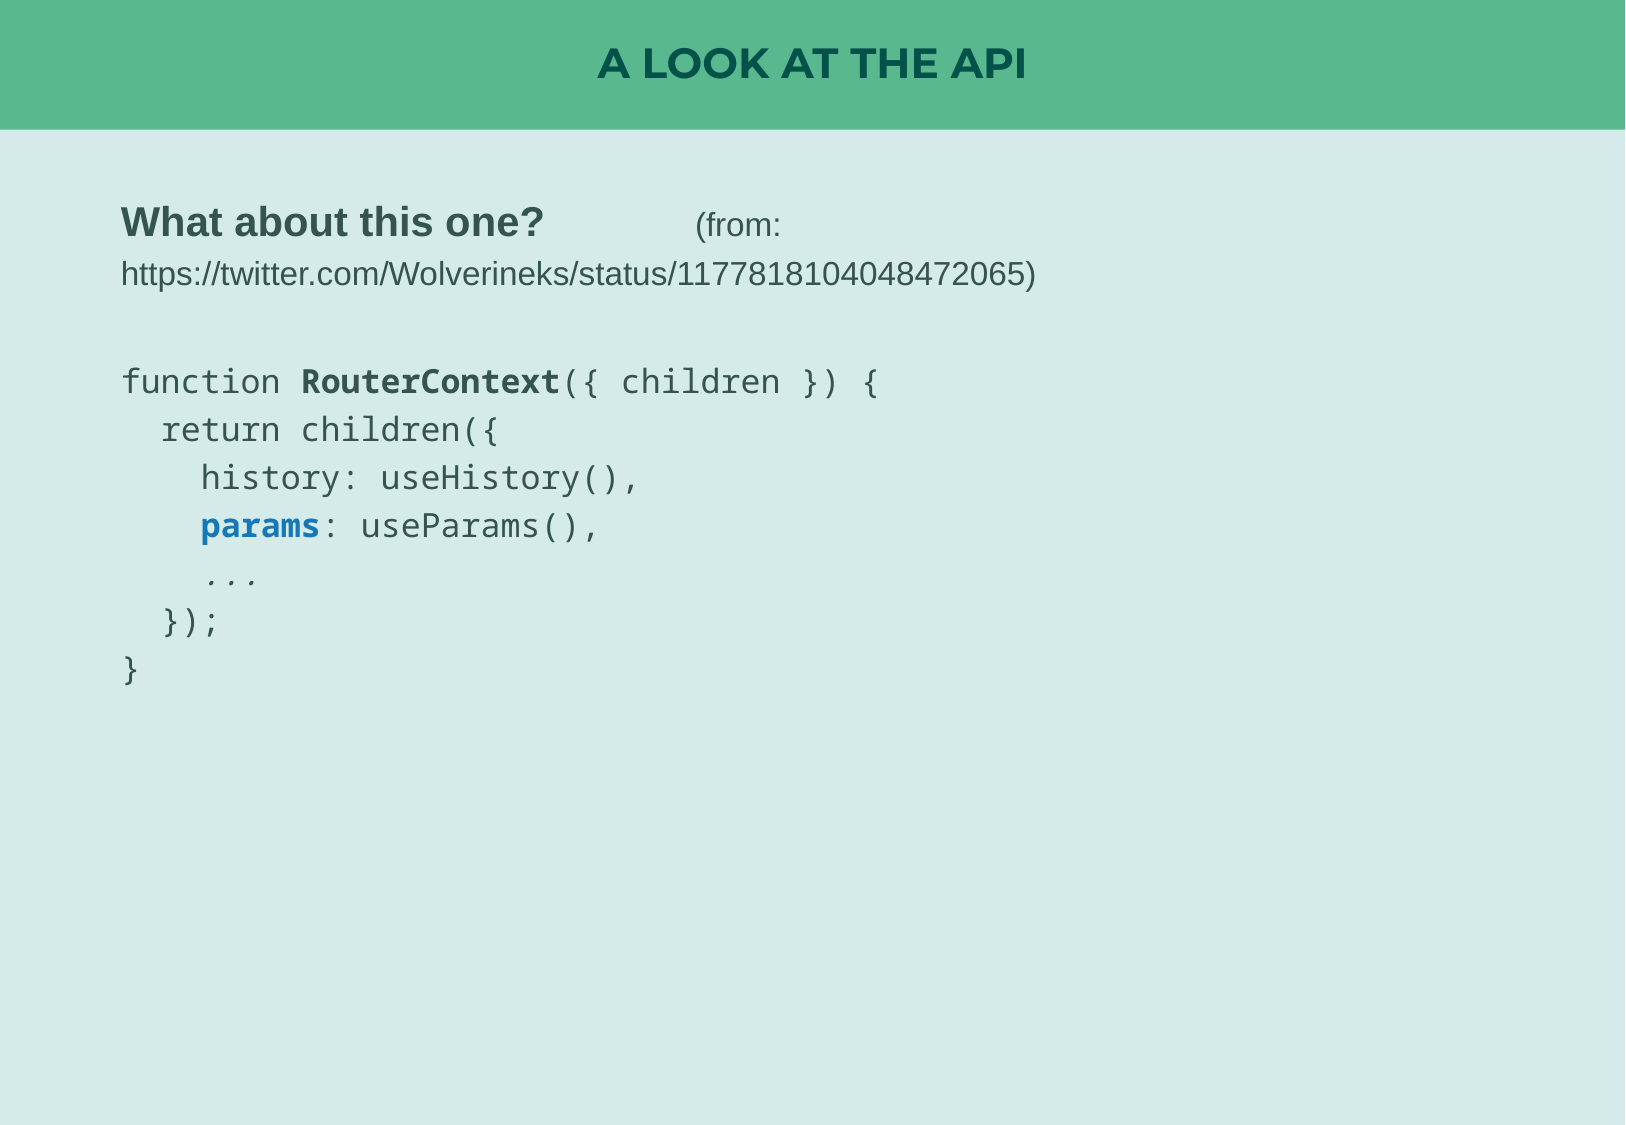

# A look at the api
What about this one?             (from: https://twitter.com/Wolverineks/status/1177818104048472065)

function RouterContext({ children }) {
  return children({
    history: useHistory(),
    params: useParams(),
    ...
  });
}